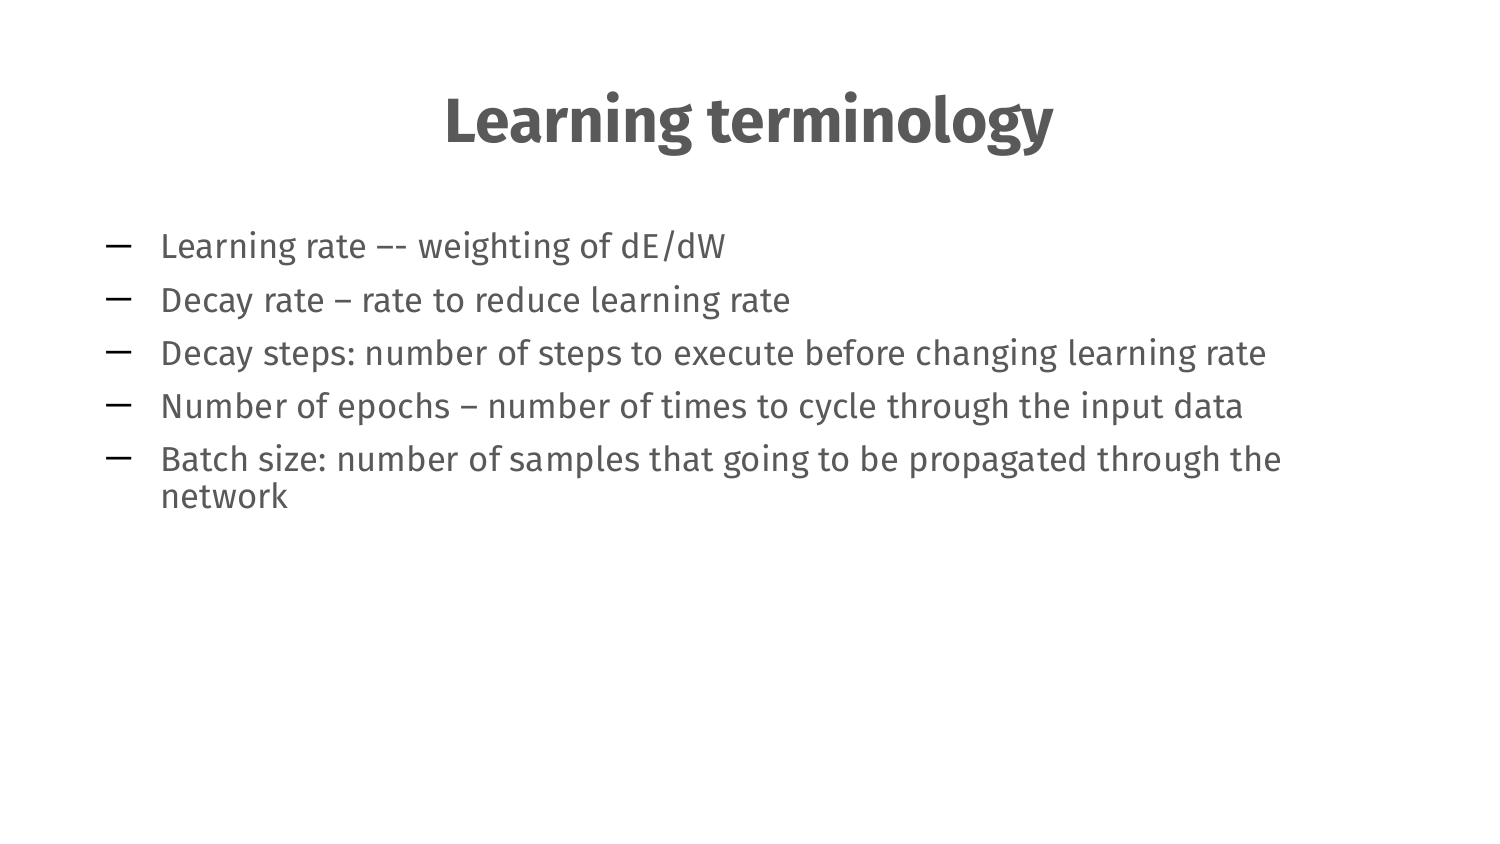

# Learning terminology
Learning rate –- weighting of dE/dW
Decay rate – rate to reduce learning rate
Decay steps: number of steps to execute before changing learning rate
Number of epochs – number of times to cycle through the input data
Batch size: number of samples that going to be propagated through the network